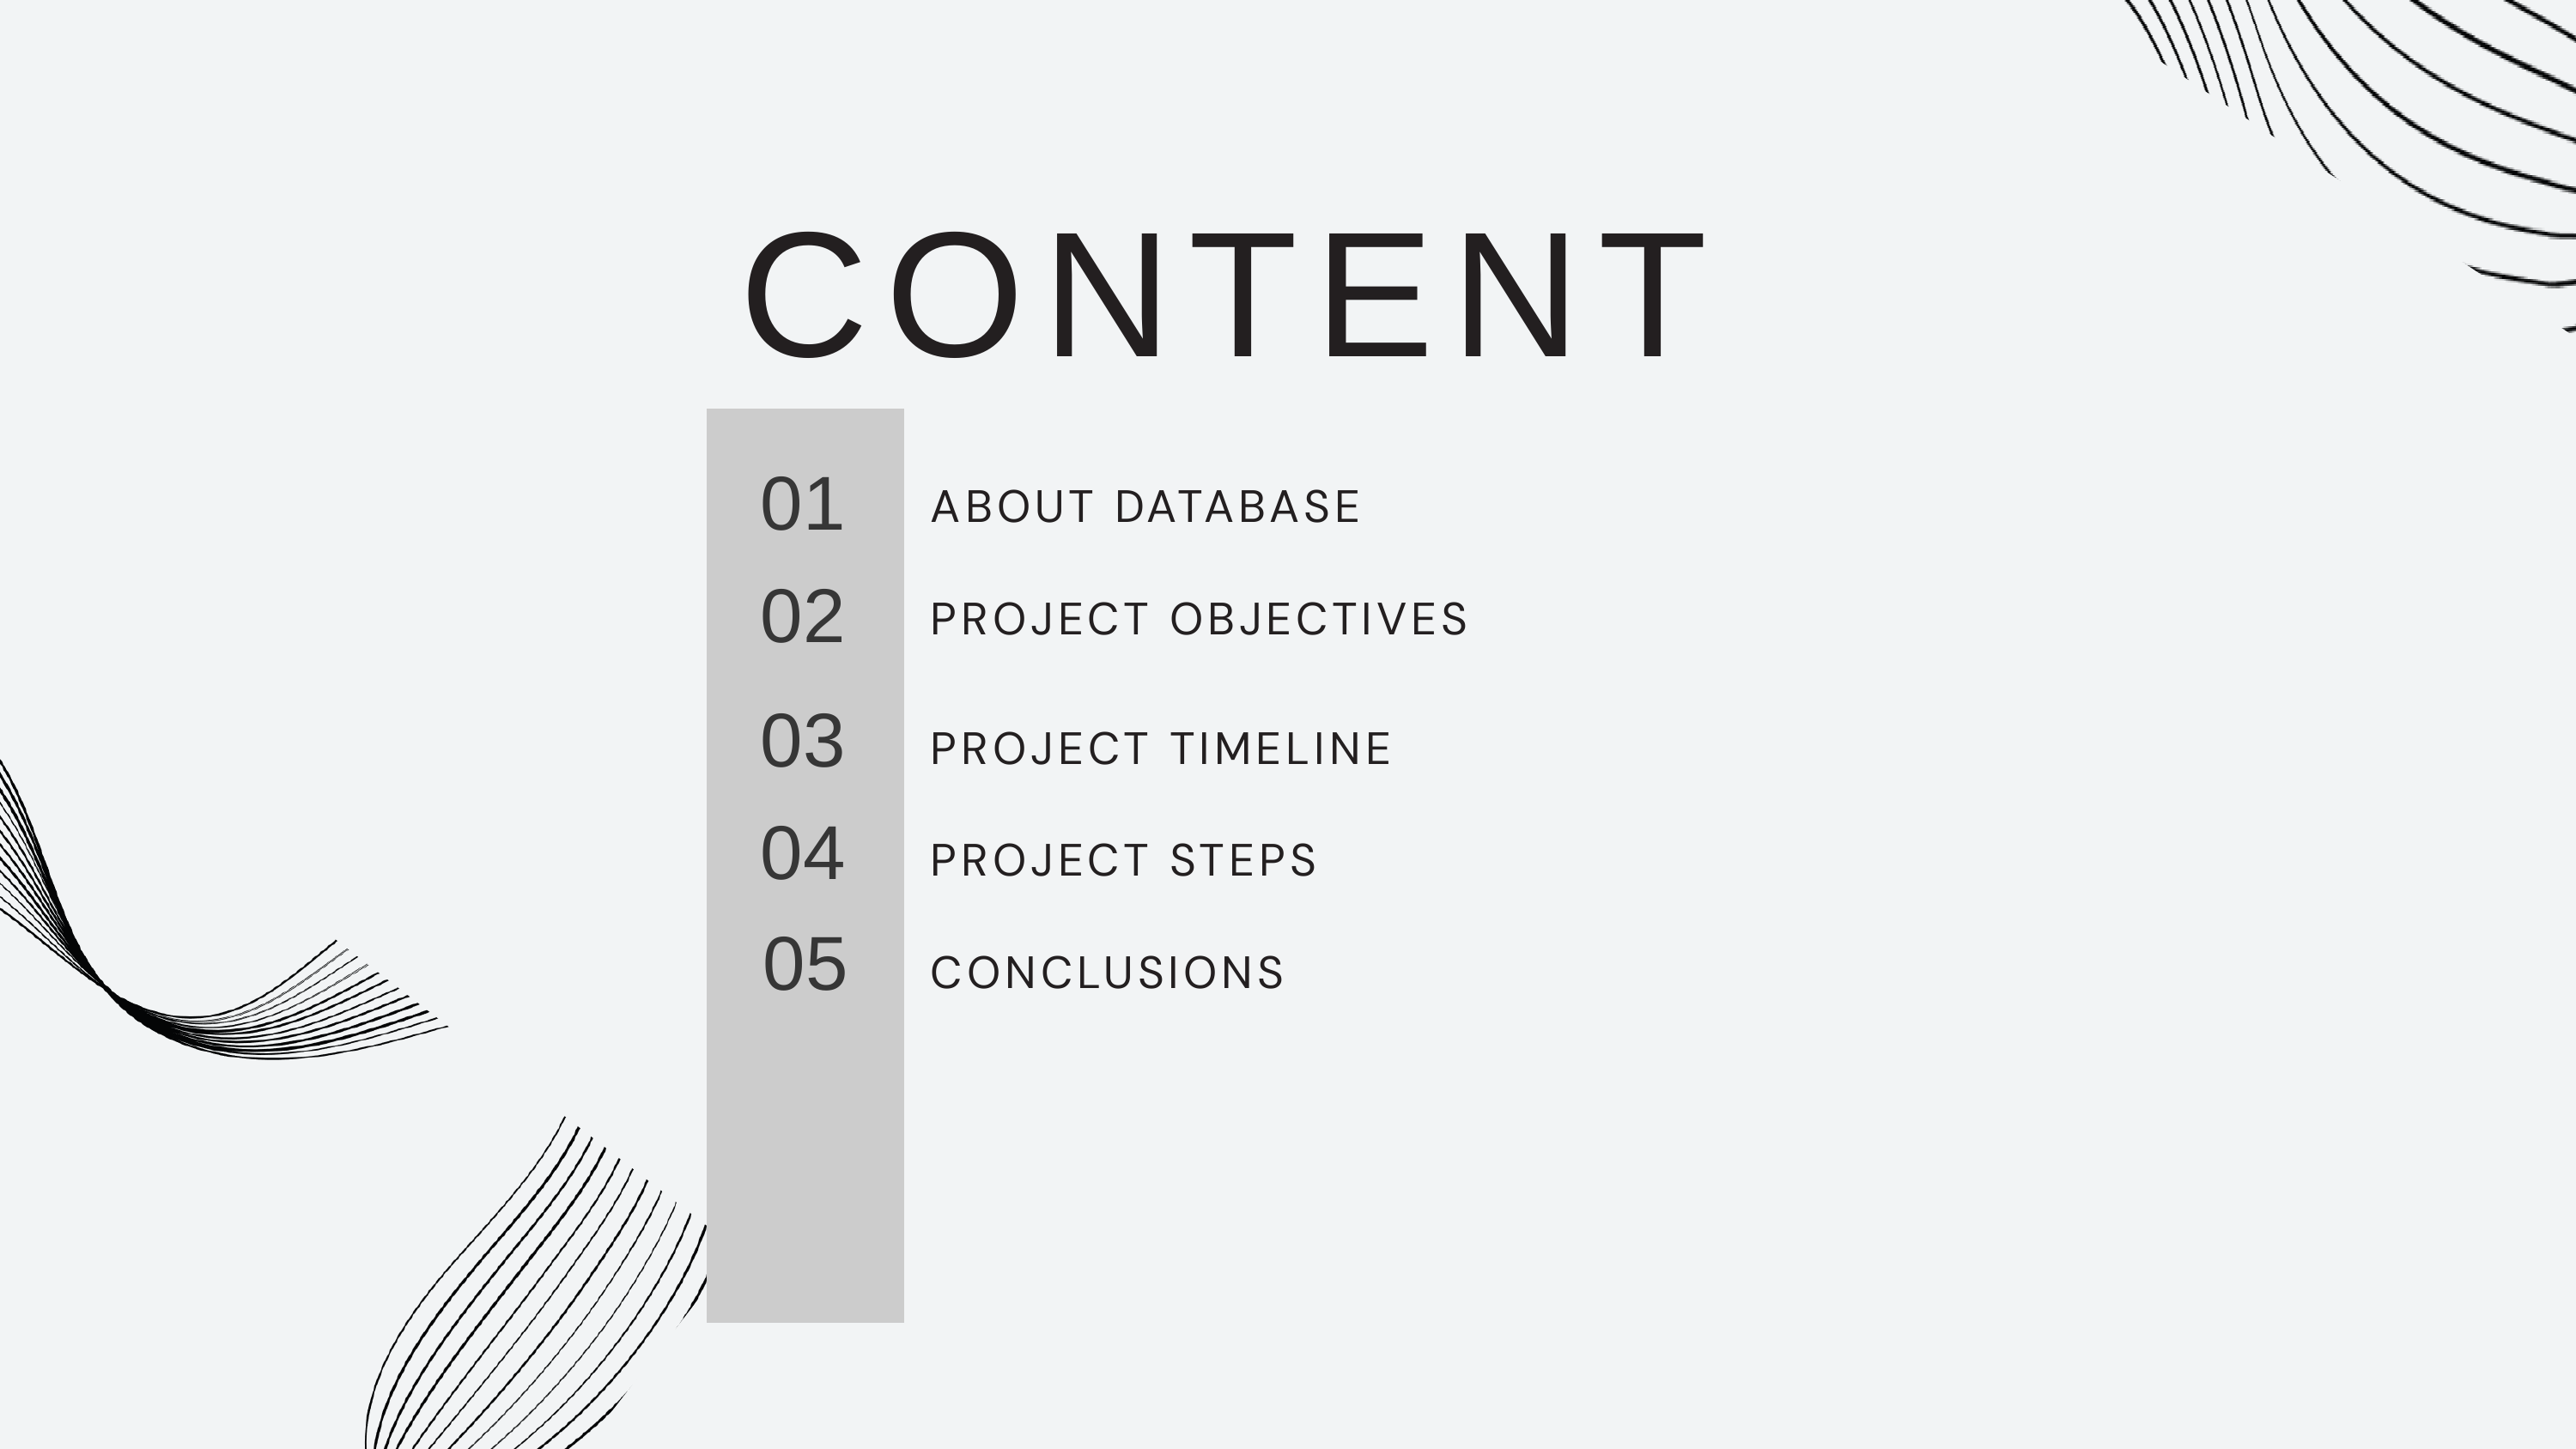

CONTENT

01
ABOUT DATABASE
02
PROJECT OBJECTIVES
03
PROJECT TIMELINE

04
PROJECT STEPS
05
CONCLUSIONS